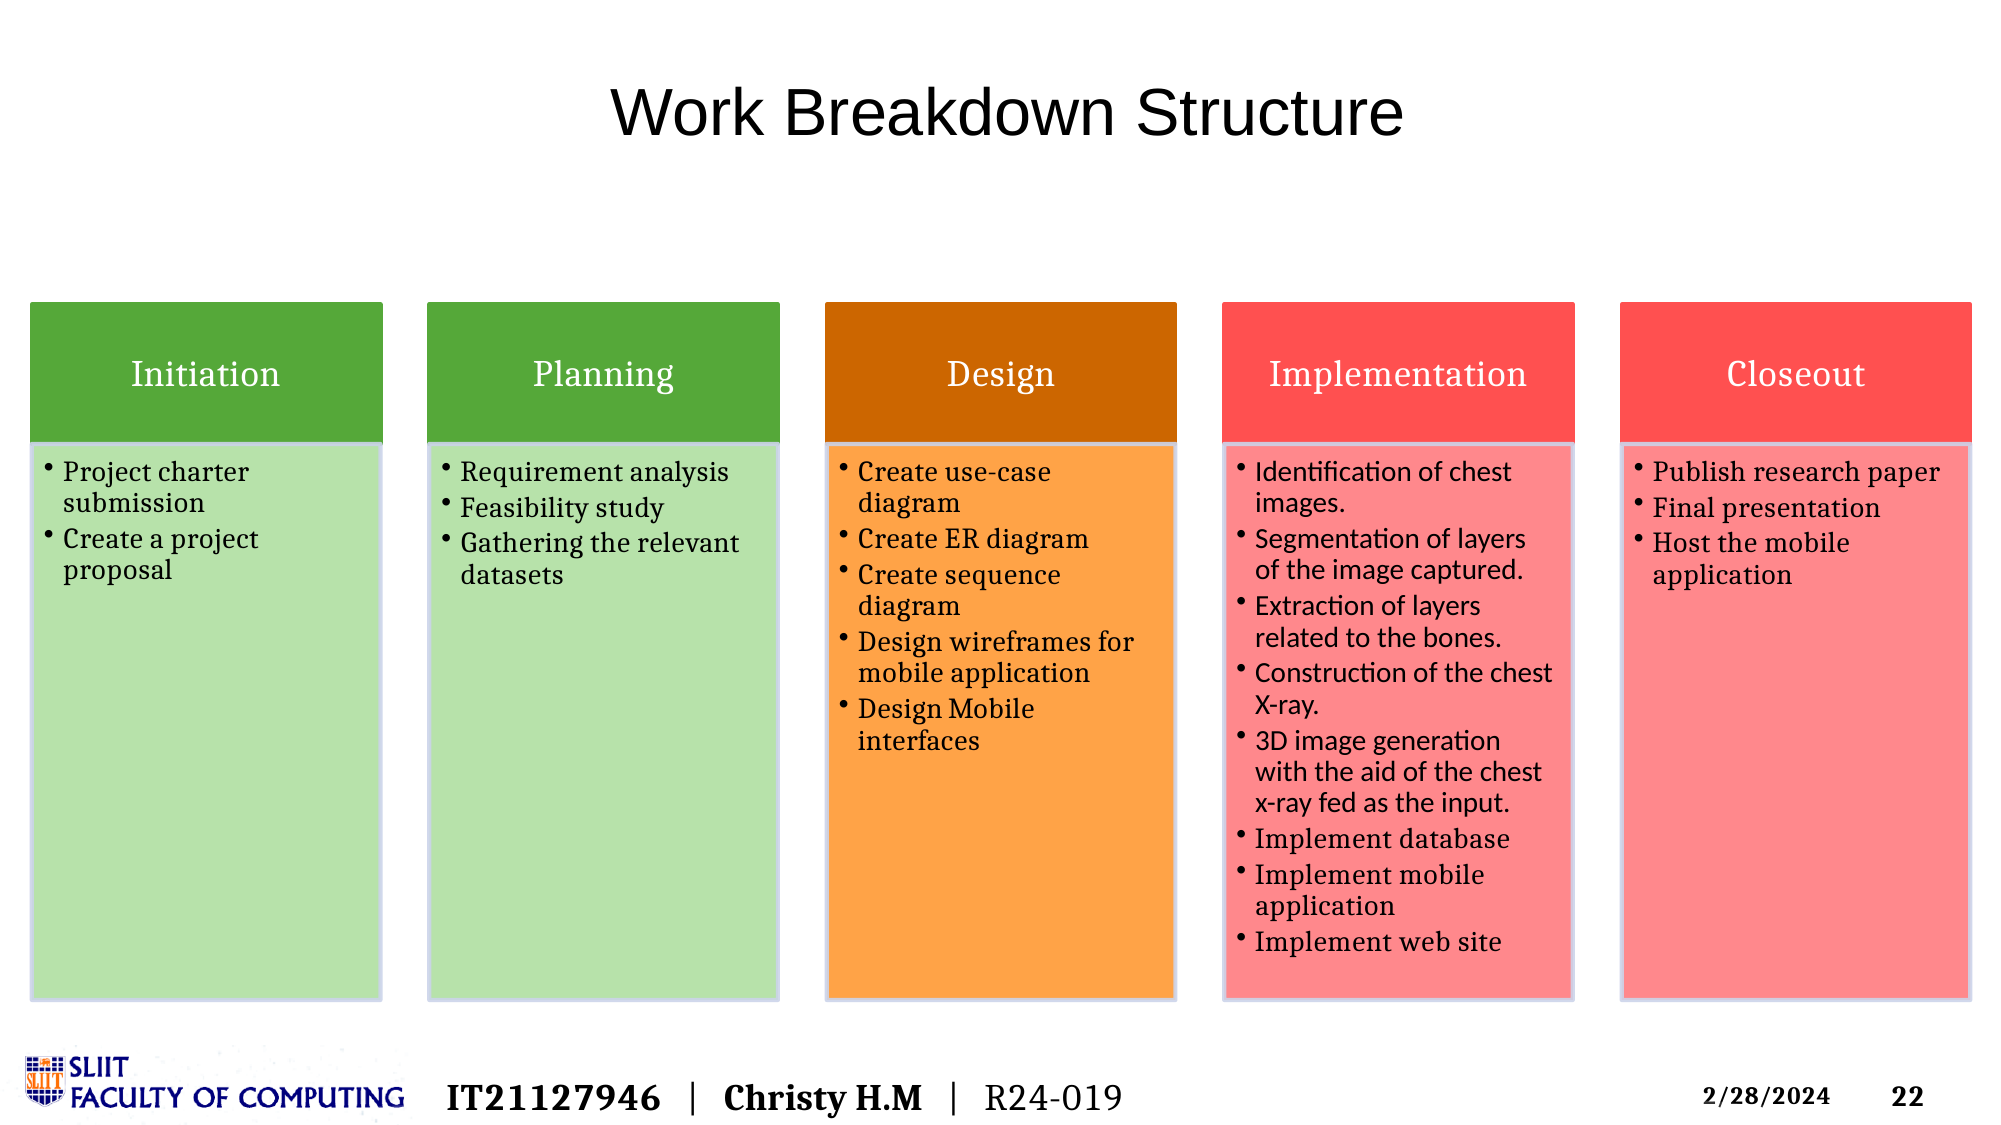

# Work Breakdown Structure
Initiation
Project charter submission
Create a project proposal
Planning
Requirement analysis
Feasibility study
Gathering the relevant datasets
Design
Create use-case diagram
Create ER diagram
Create sequence diagram
Design wireframes for mobile application
Design Mobile interfaces
Implementation
Identification of chest images.
Segmentation of layers of the image captured.
Extraction of layers related to the bones.
Construction of the chest X-ray.
3D image generation with the aid of the chest x-ray fed as the input.
Implement database
Implement mobile application
Implement web site
Closeout
Publish research paper
Final presentation
Host the mobile application
IT21127946   |   Christy H.M   |   R24-019